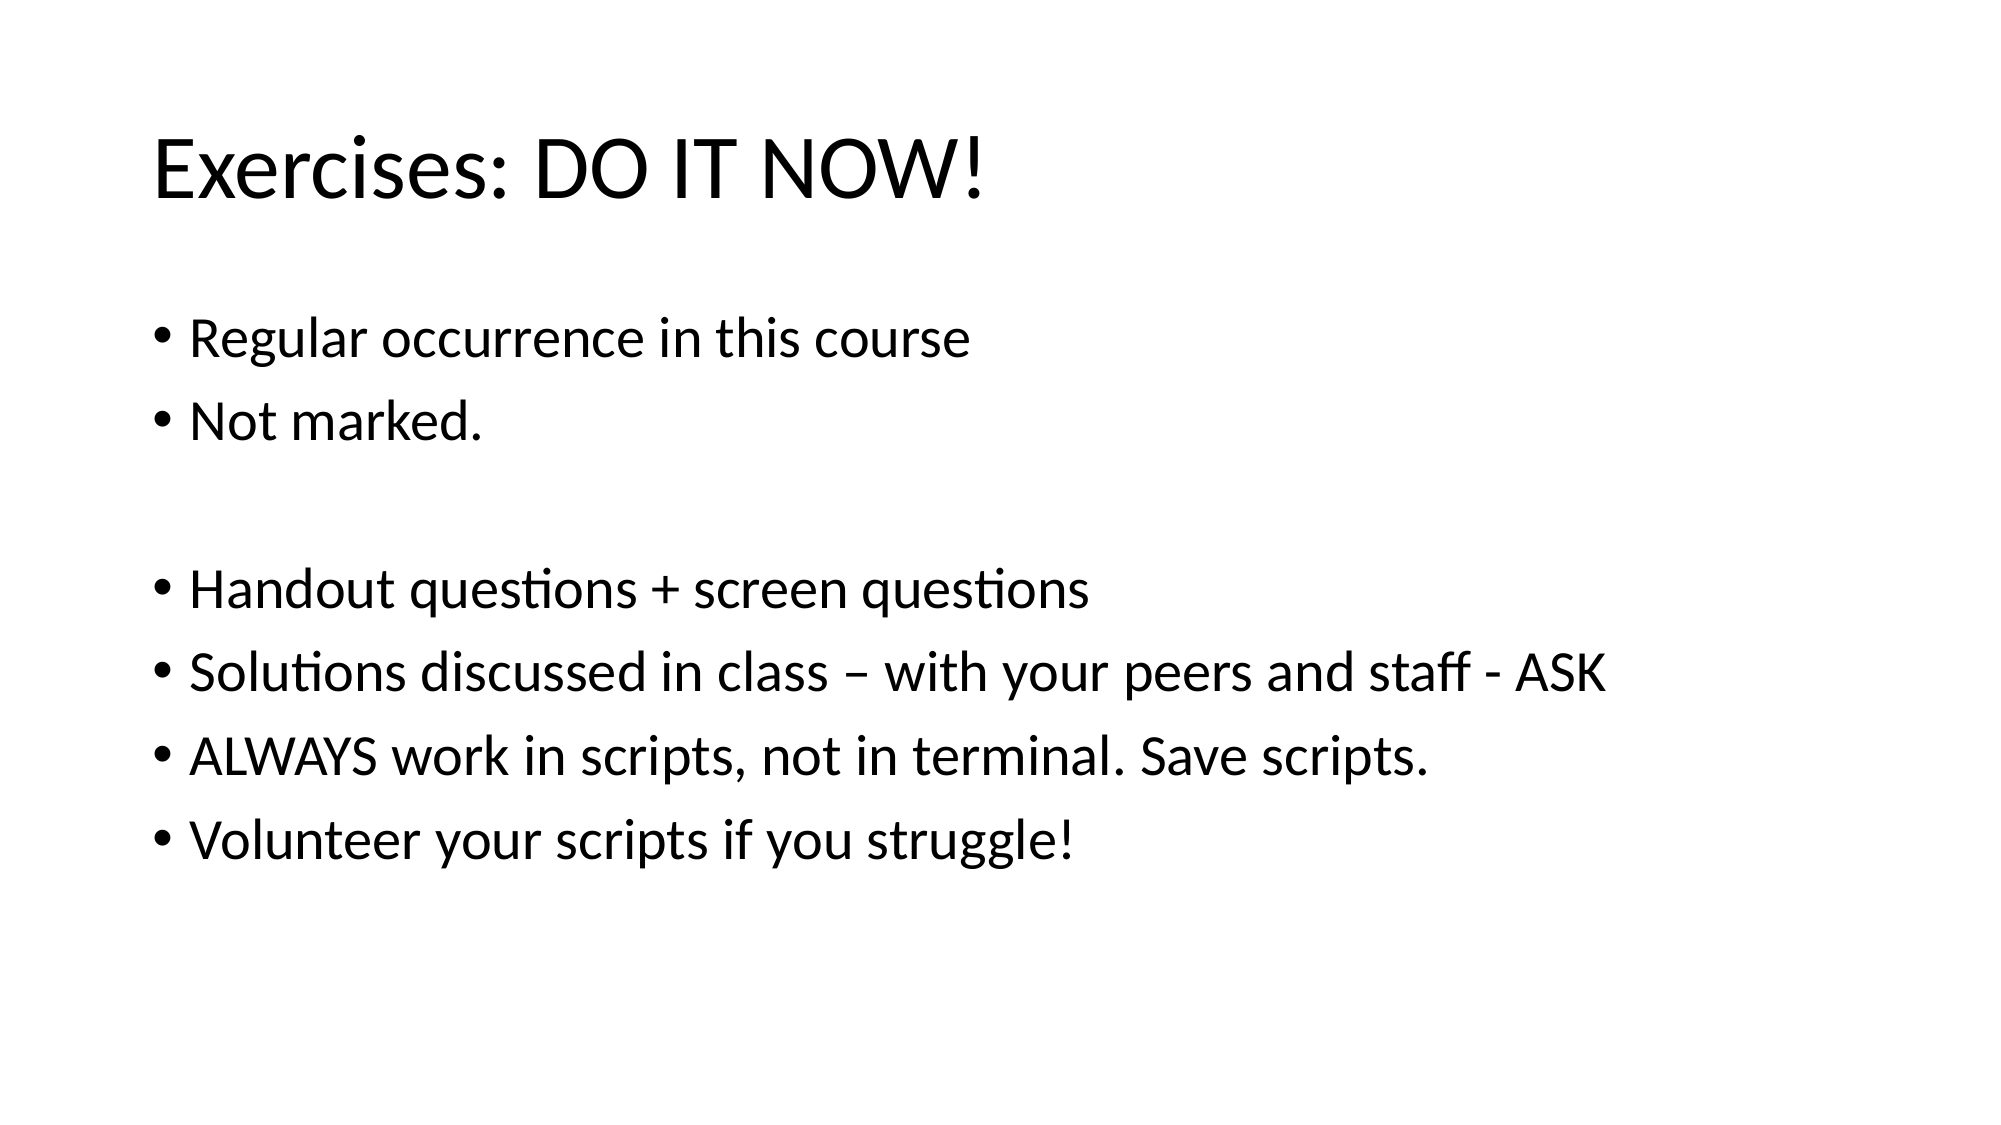

# Exercises: DO IT NOW!
Regular occurrence in this course
Not marked.

Handout questions + screen questions
Solutions discussed in class – with your peers and staff - ASK
ALWAYS work in scripts, not in terminal. Save scripts.
Volunteer your scripts if you struggle!